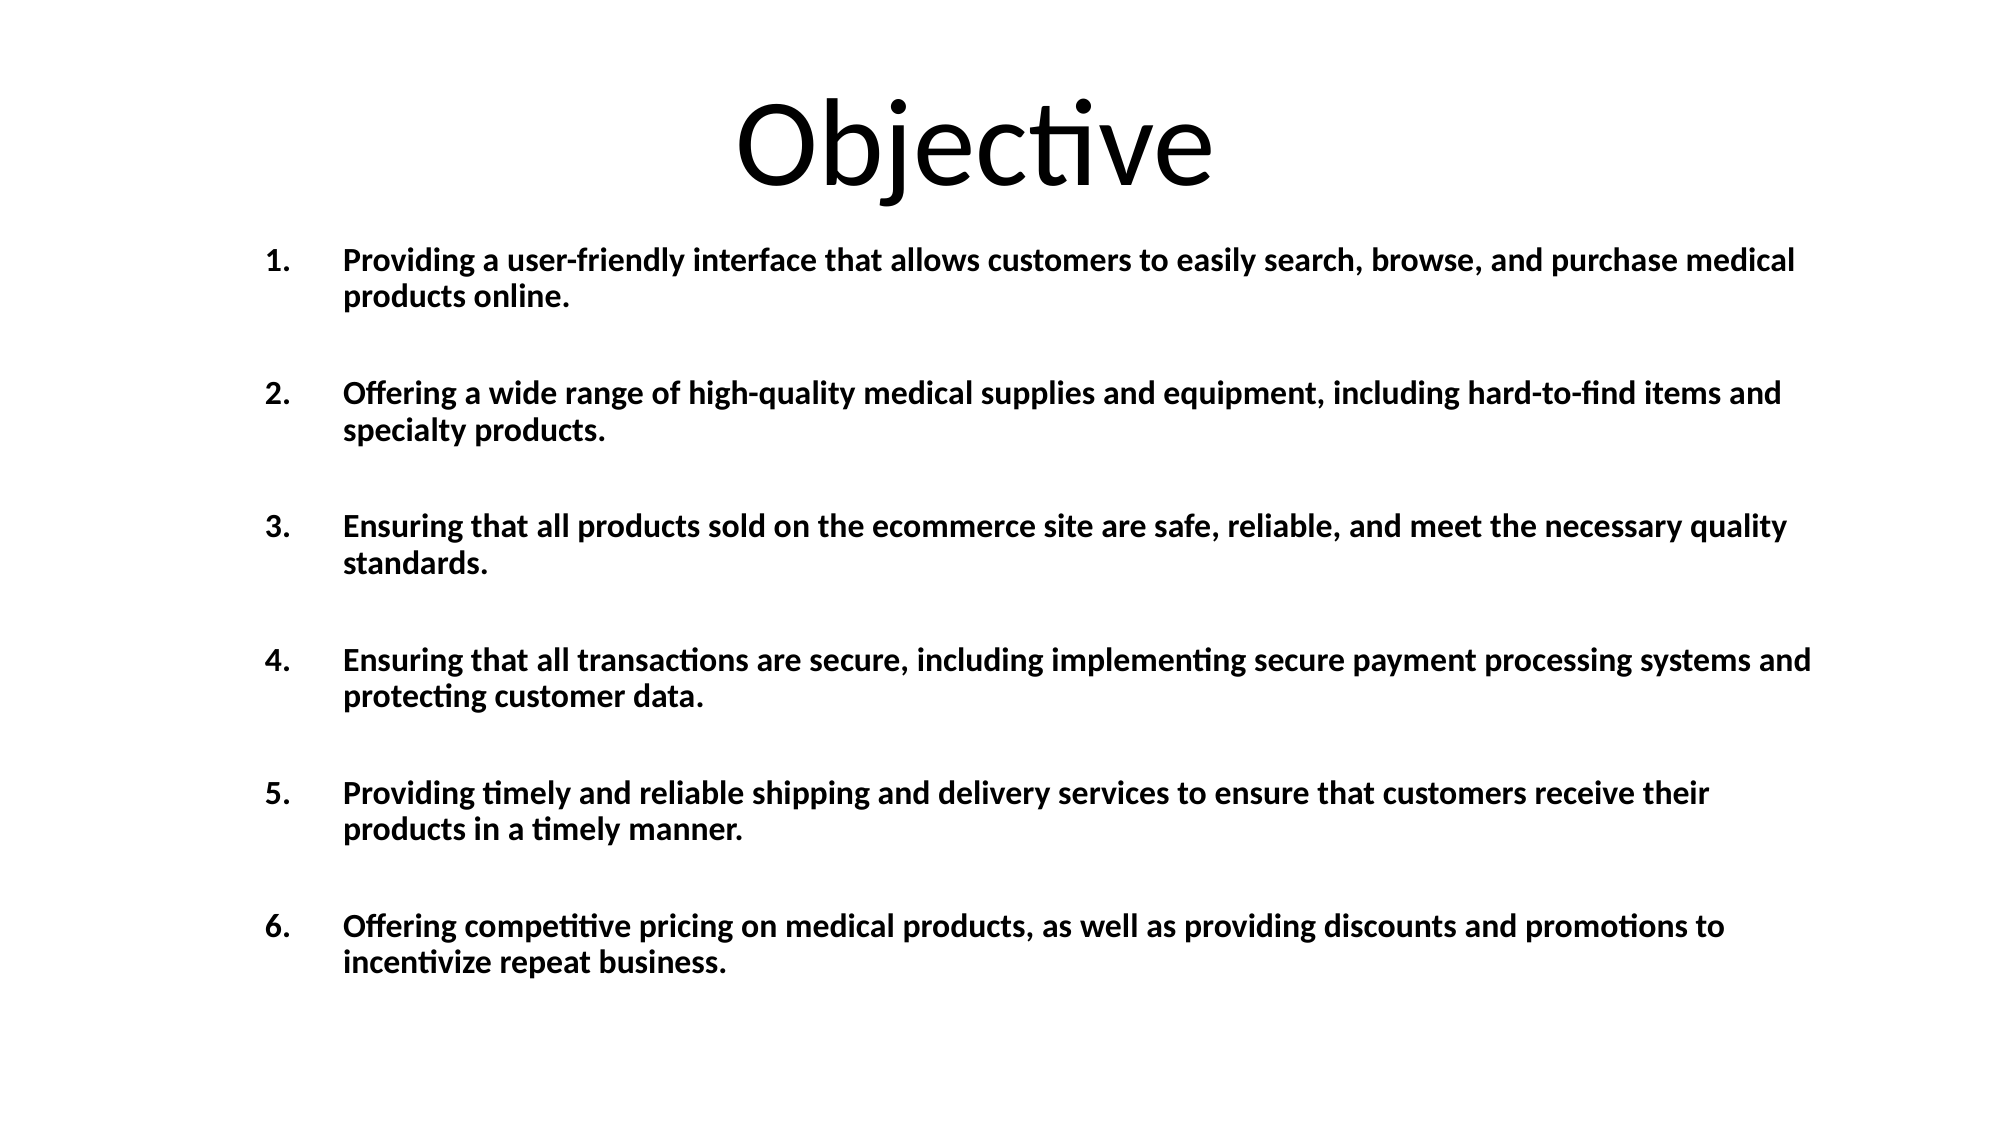

# Objective
Providing a user-friendly interface that allows customers to easily search, browse, and purchase medical products online.

Offering a wide range of high-quality medical supplies and equipment, including hard-to-find items and specialty products.

Ensuring that all products sold on the ecommerce site are safe, reliable, and meet the necessary quality standards.

Ensuring that all transactions are secure, including implementing secure payment processing systems and protecting customer data.

Providing timely and reliable shipping and delivery services to ensure that customers receive their products in a timely manner.

Offering competitive pricing on medical products, as well as providing discounts and promotions to incentivize repeat business.